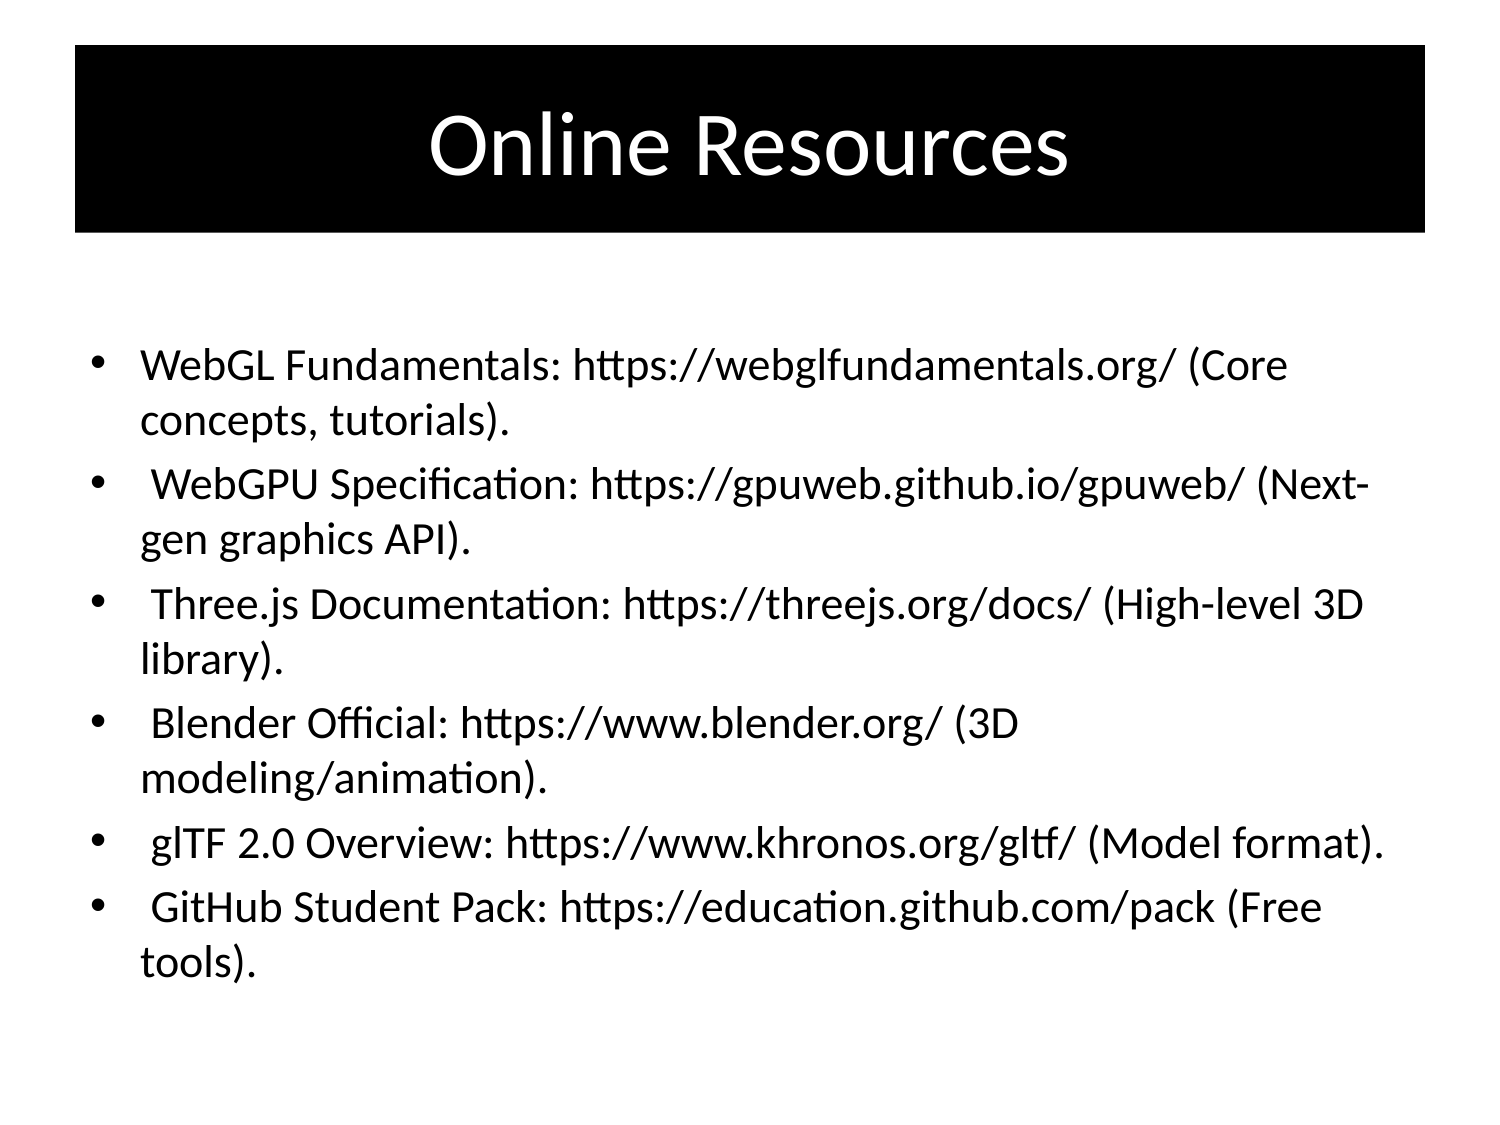

# Online Resources

WebGL Fundamentals: https://webglfundamentals.org/ (Core concepts, tutorials).
 WebGPU Specification: https://gpuweb.github.io/gpuweb/ (Next-gen graphics API).
 Three.js Documentation: https://threejs.org/docs/ (High-level 3D library).
 Blender Official: https://www.blender.org/ (3D modeling/animation).
 glTF 2.0 Overview: https://www.khronos.org/gltf/ (Model format).
 GitHub Student Pack: https://education.github.com/pack (Free tools).